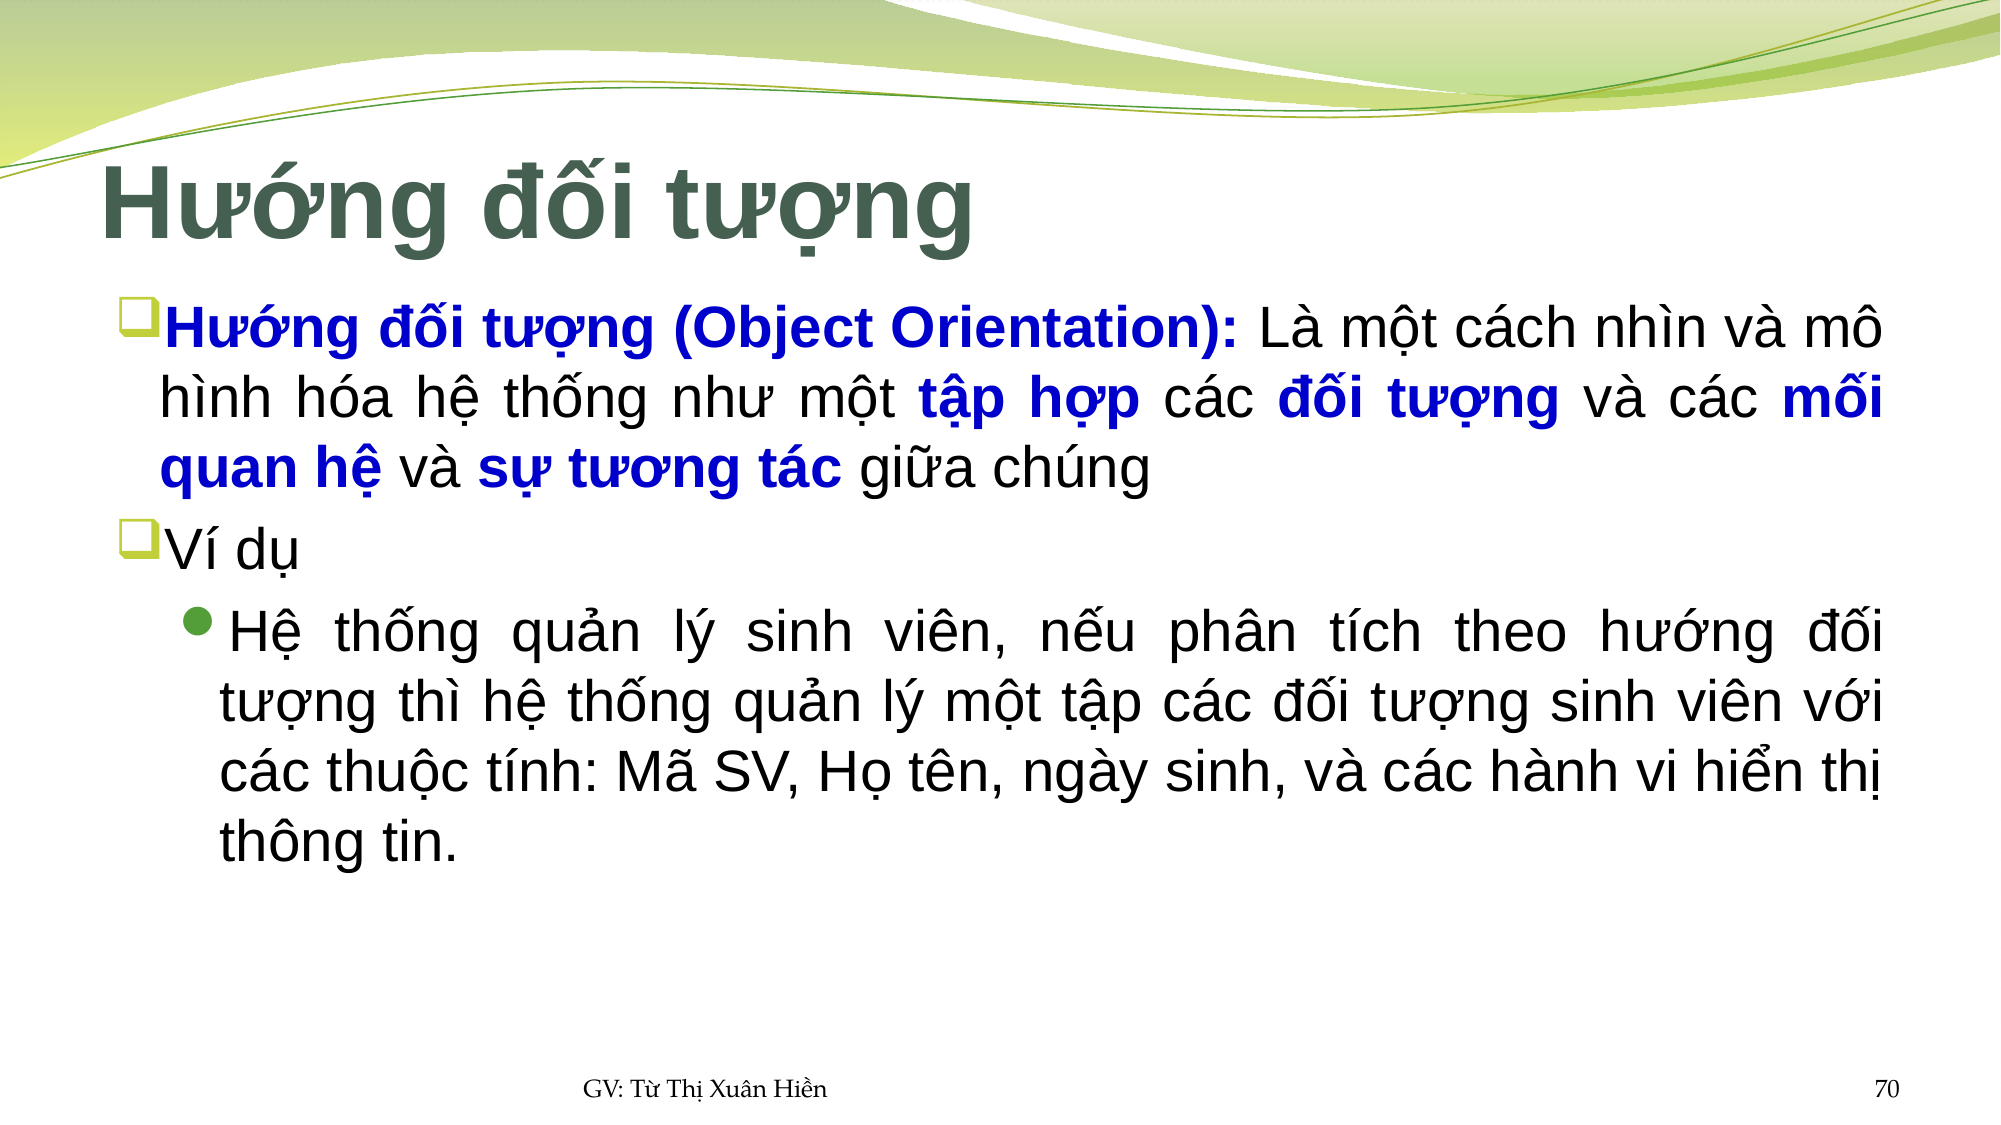

# Hướng đối tượng
Hướng đối tượng (Object Orientation): Là một cách nhìn và mô hình hóa hệ thống như một tập hợp các đối tượng và các mối quan hệ và sự tương tác giữa chúng
Ví dụ
Hệ thống quản lý sinh viên, nếu phân tích theo hướng đối tượng thì hệ thống quản lý một tập các đối tượng sinh viên với các thuộc tính: Mã SV, Họ tên, ngày sinh, và các hành vi hiển thị thông tin.

GV: Từ Thị Xuân Hiền
70